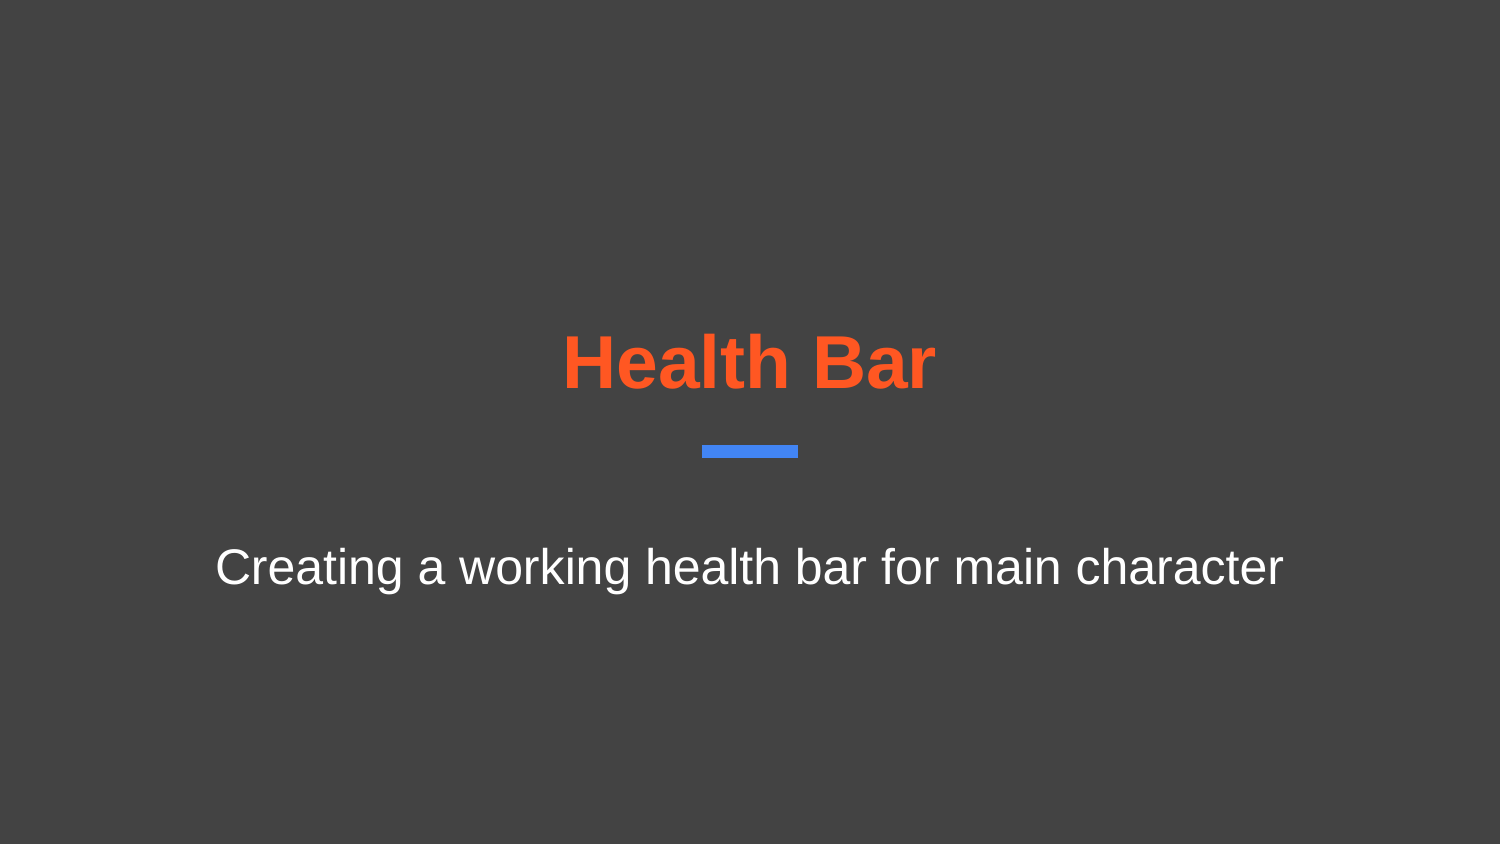

# Health Bar
Creating a working health bar for main character